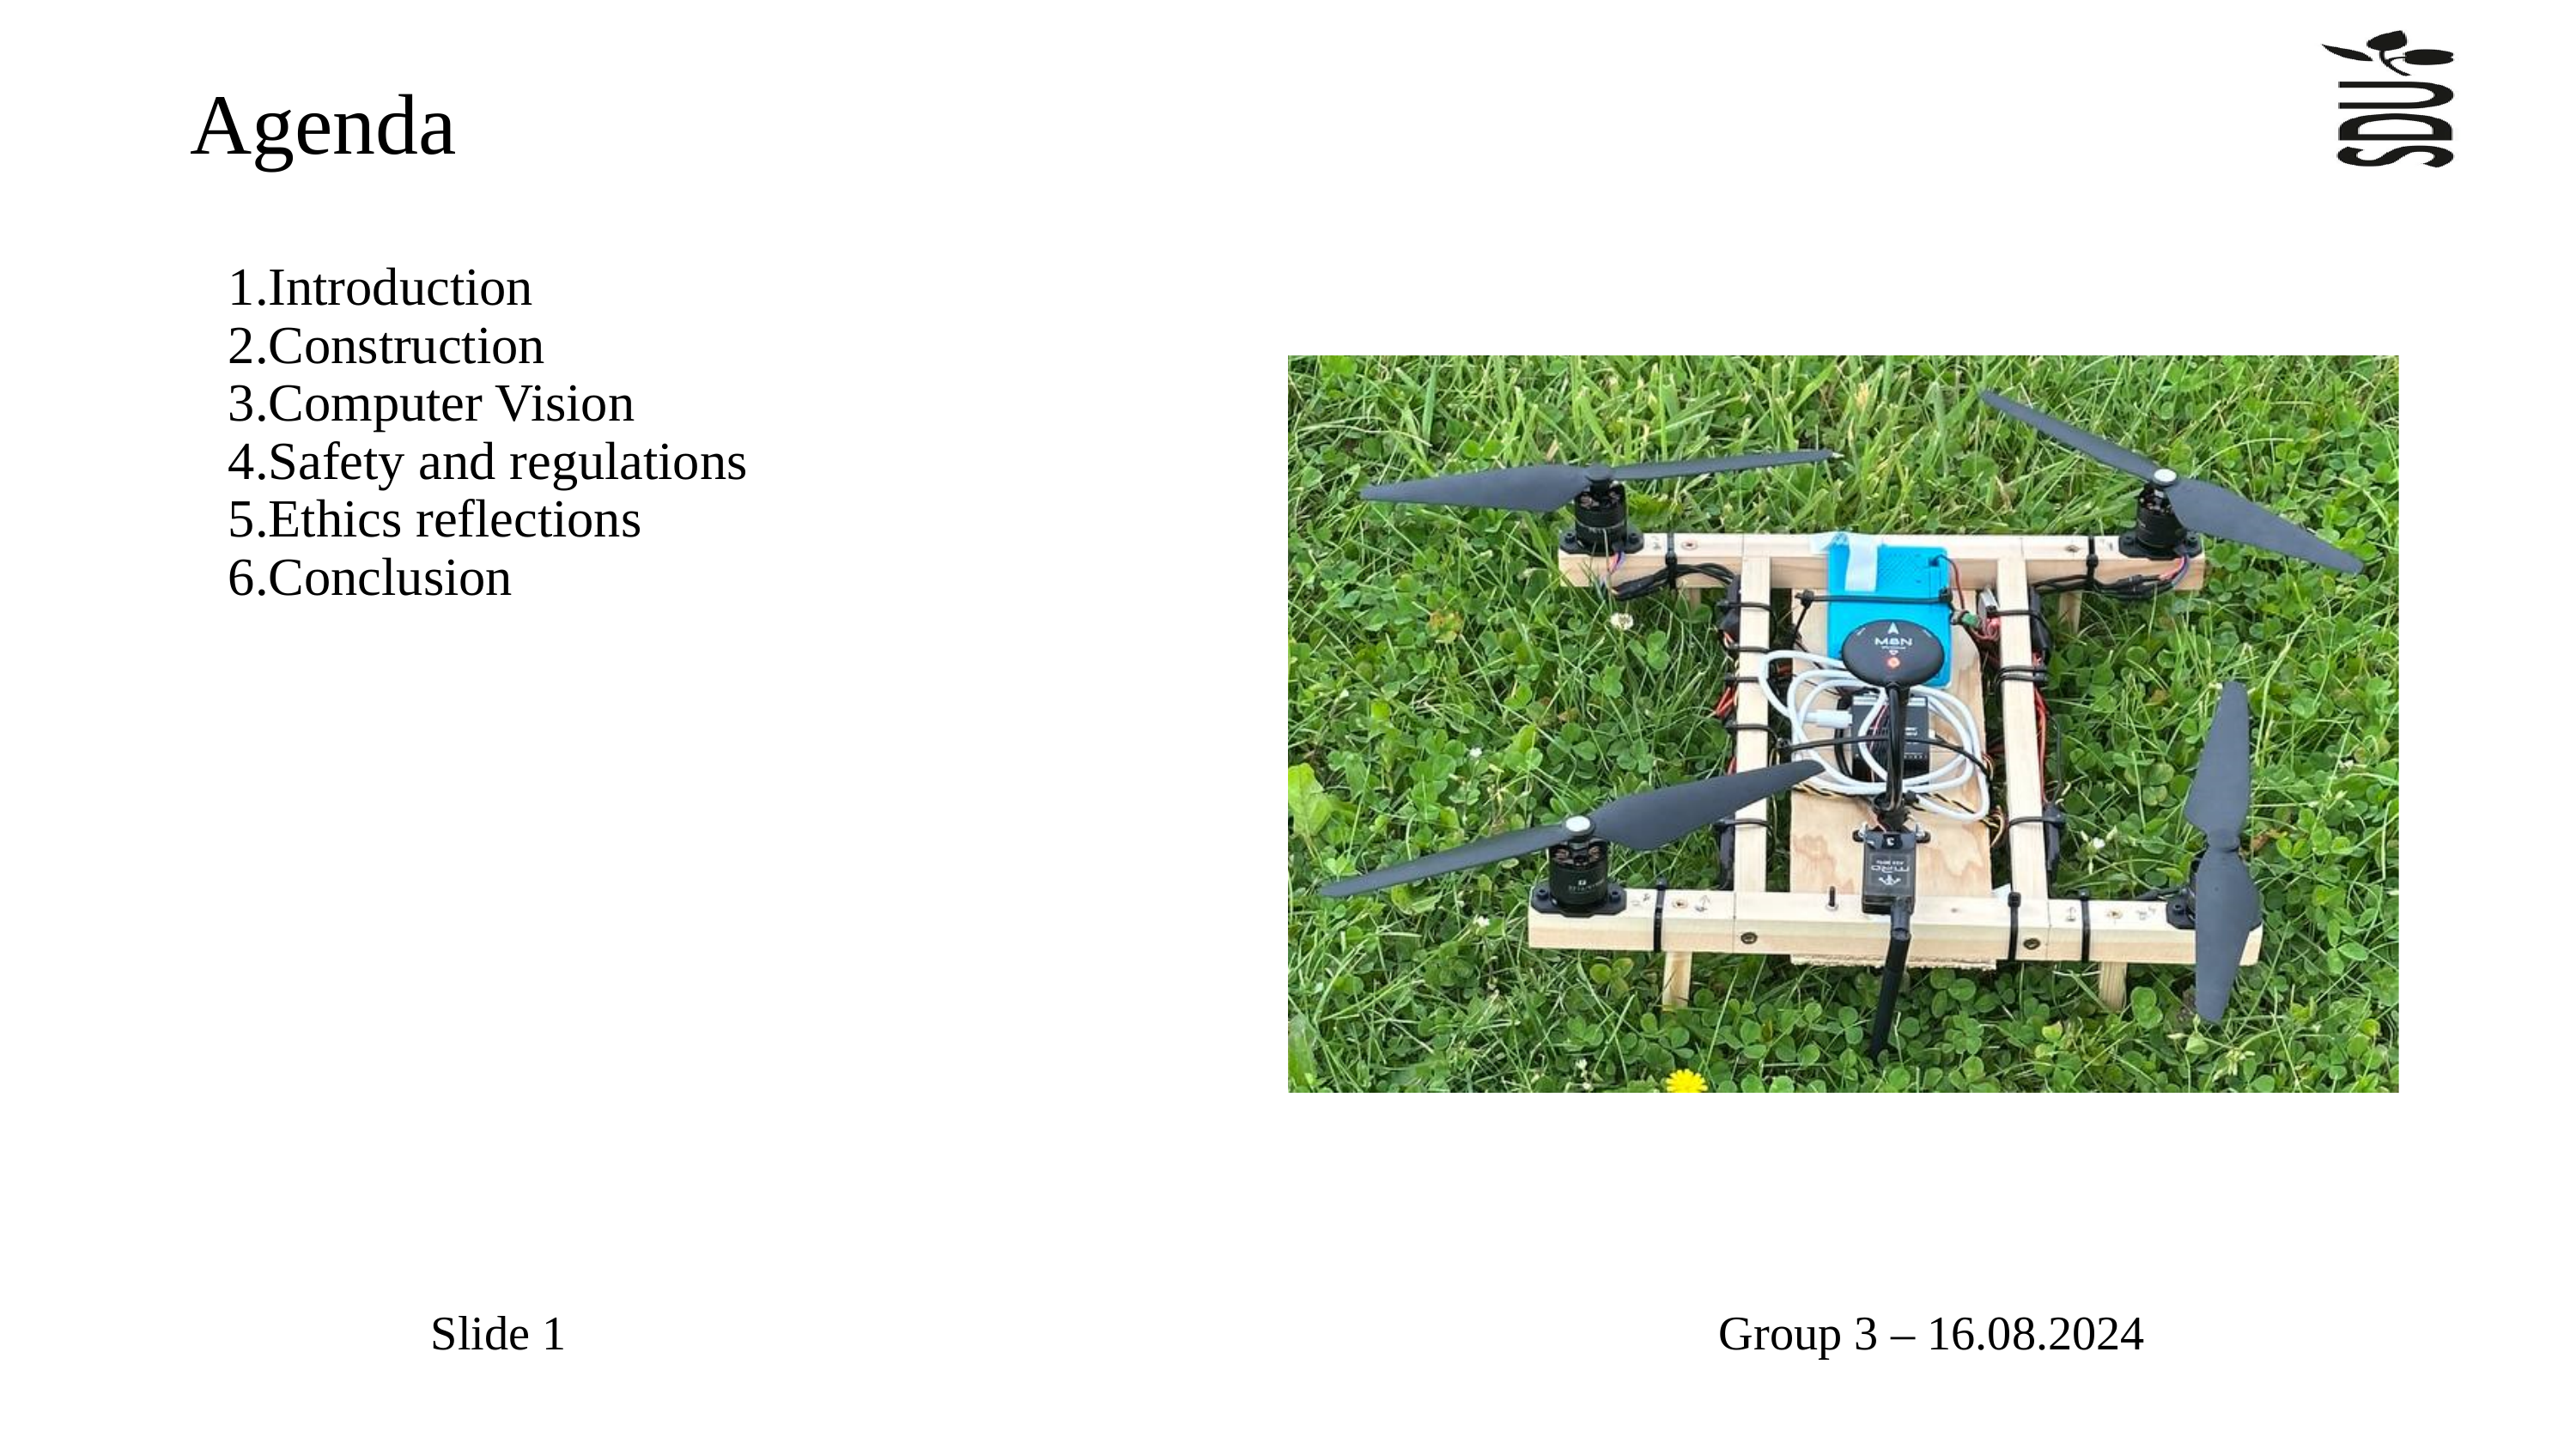

Agenda

Introduction
Construction
Computer Vision
Safety and regulations
Ethics reflections
Conclusion

Slide 1 									Group 3 – 16.08.2024